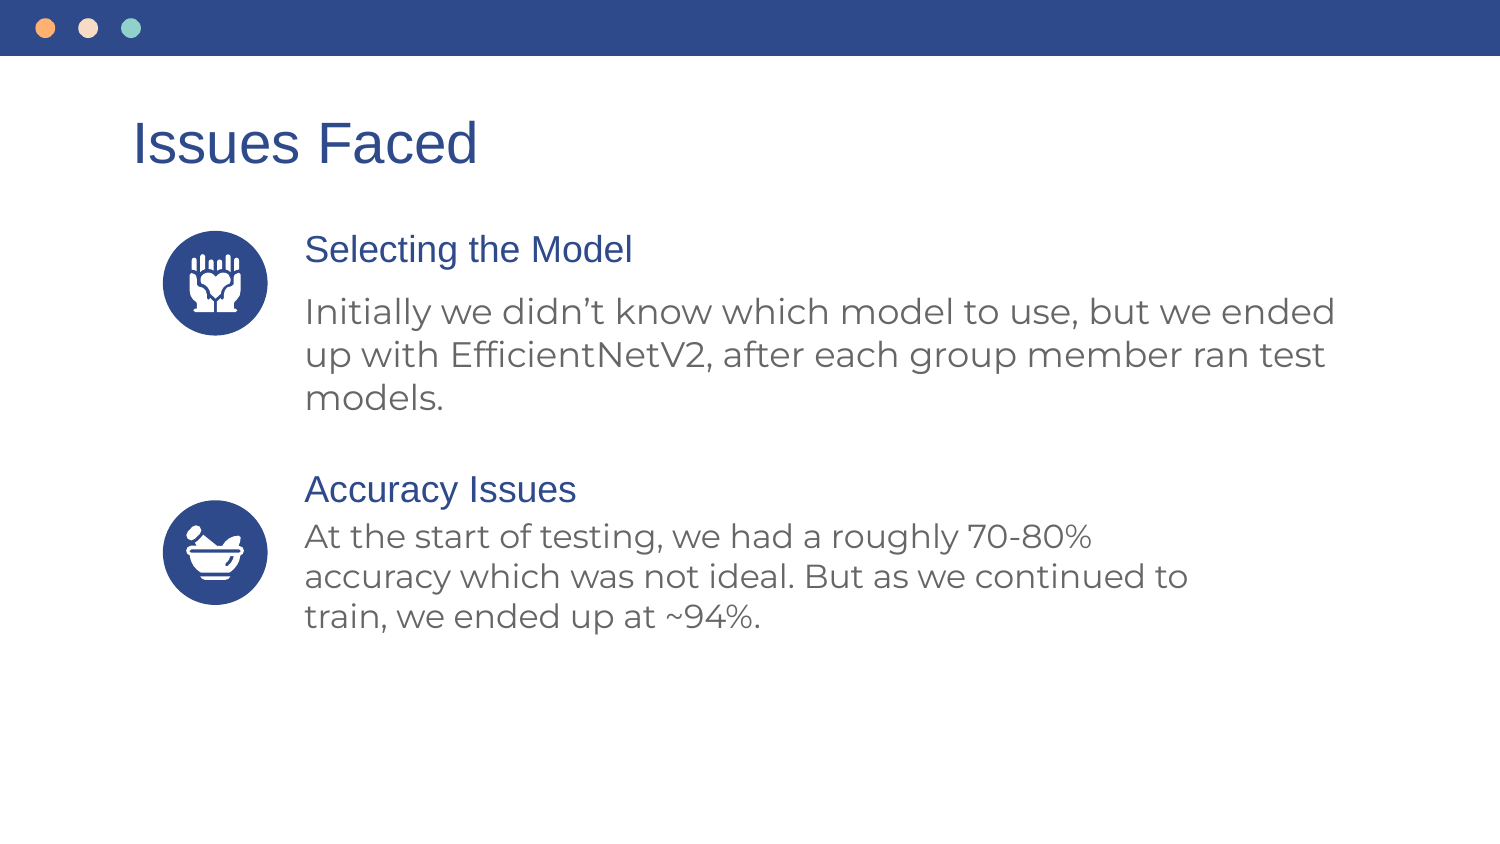

# Issues Faced
Selecting the Model

Initially we didn’t know which model to use, but we ended up with EfficientNetV2, after each group member ran test models.
Accuracy Issues

At the start of testing, we had a roughly 70-80% accuracy which was not ideal. But as we continued to train, we ended up at ~94%.